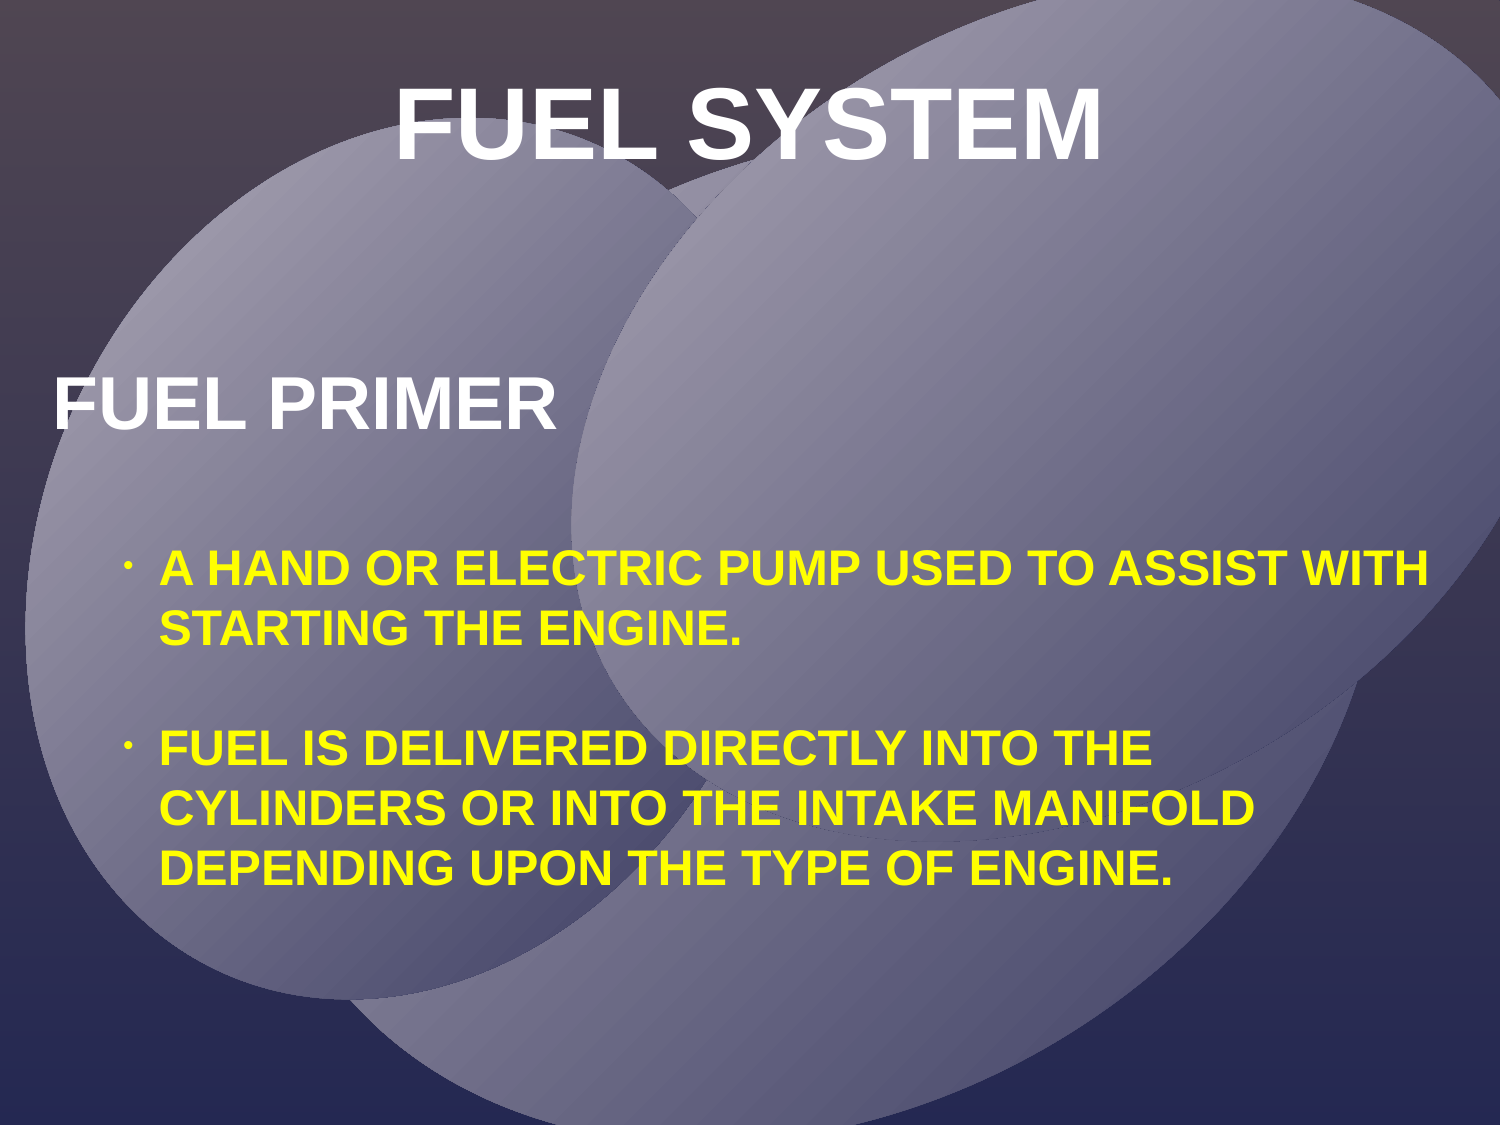

FUEL SYSTEM
FUEL PRIMER

A HAND OR ELECTRIC PUMP USED TO ASSIST WITH STARTING THE ENGINE.

FUEL IS DELIVERED DIRECTLY INTO THE CYLINDERS OR INTO THE INTAKE MANIFOLD DEPENDING UPON THE TYPE OF ENGINE.